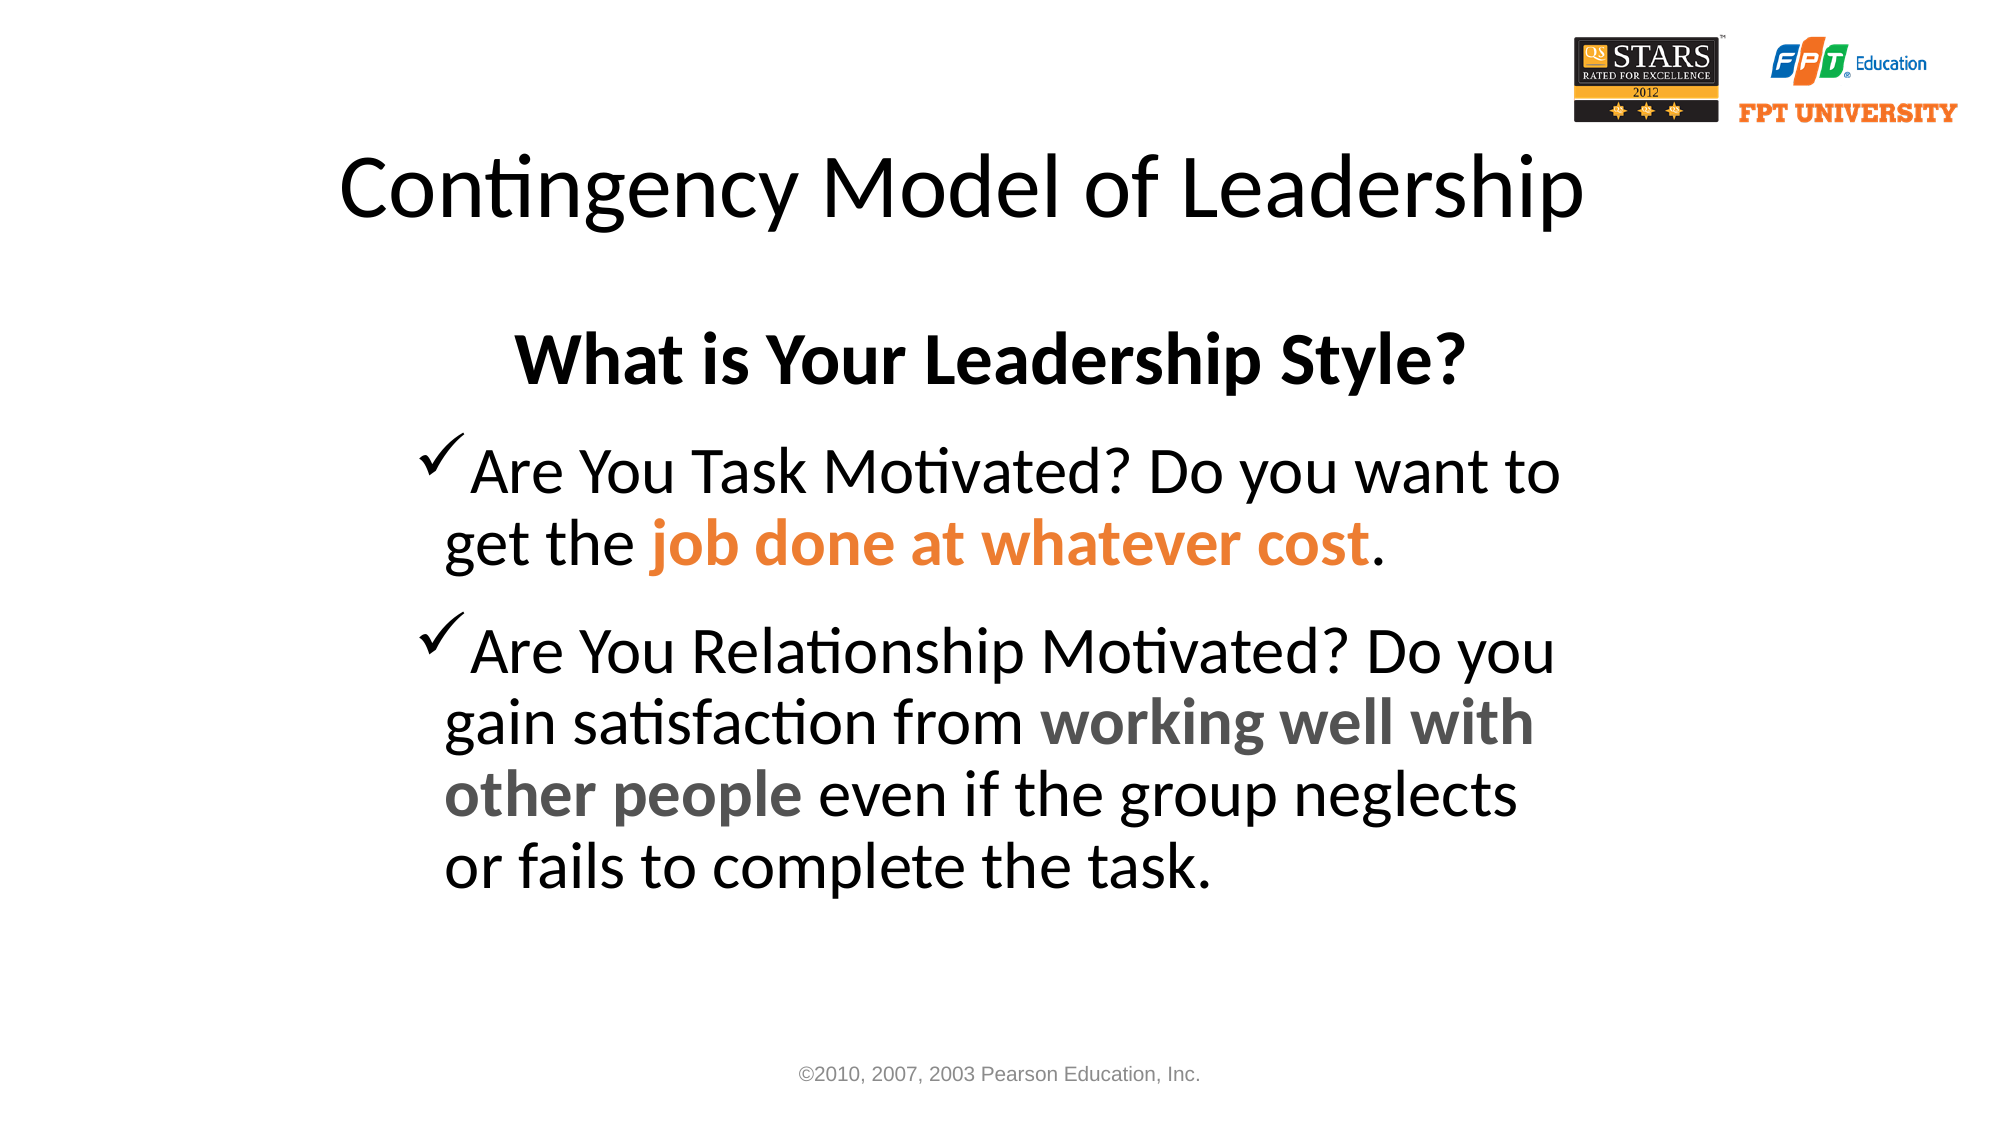

# Contingency Model of Leadership
What is Your Leadership Style?
Are You Task Motivated? Do you want to get the job done at whatever cost.
Are You Relationship Motivated? Do you gain satisfaction from working well with other people even if the group neglects or fails to complete the task.
©2010, 2007, 2003 Pearson Education, Inc.